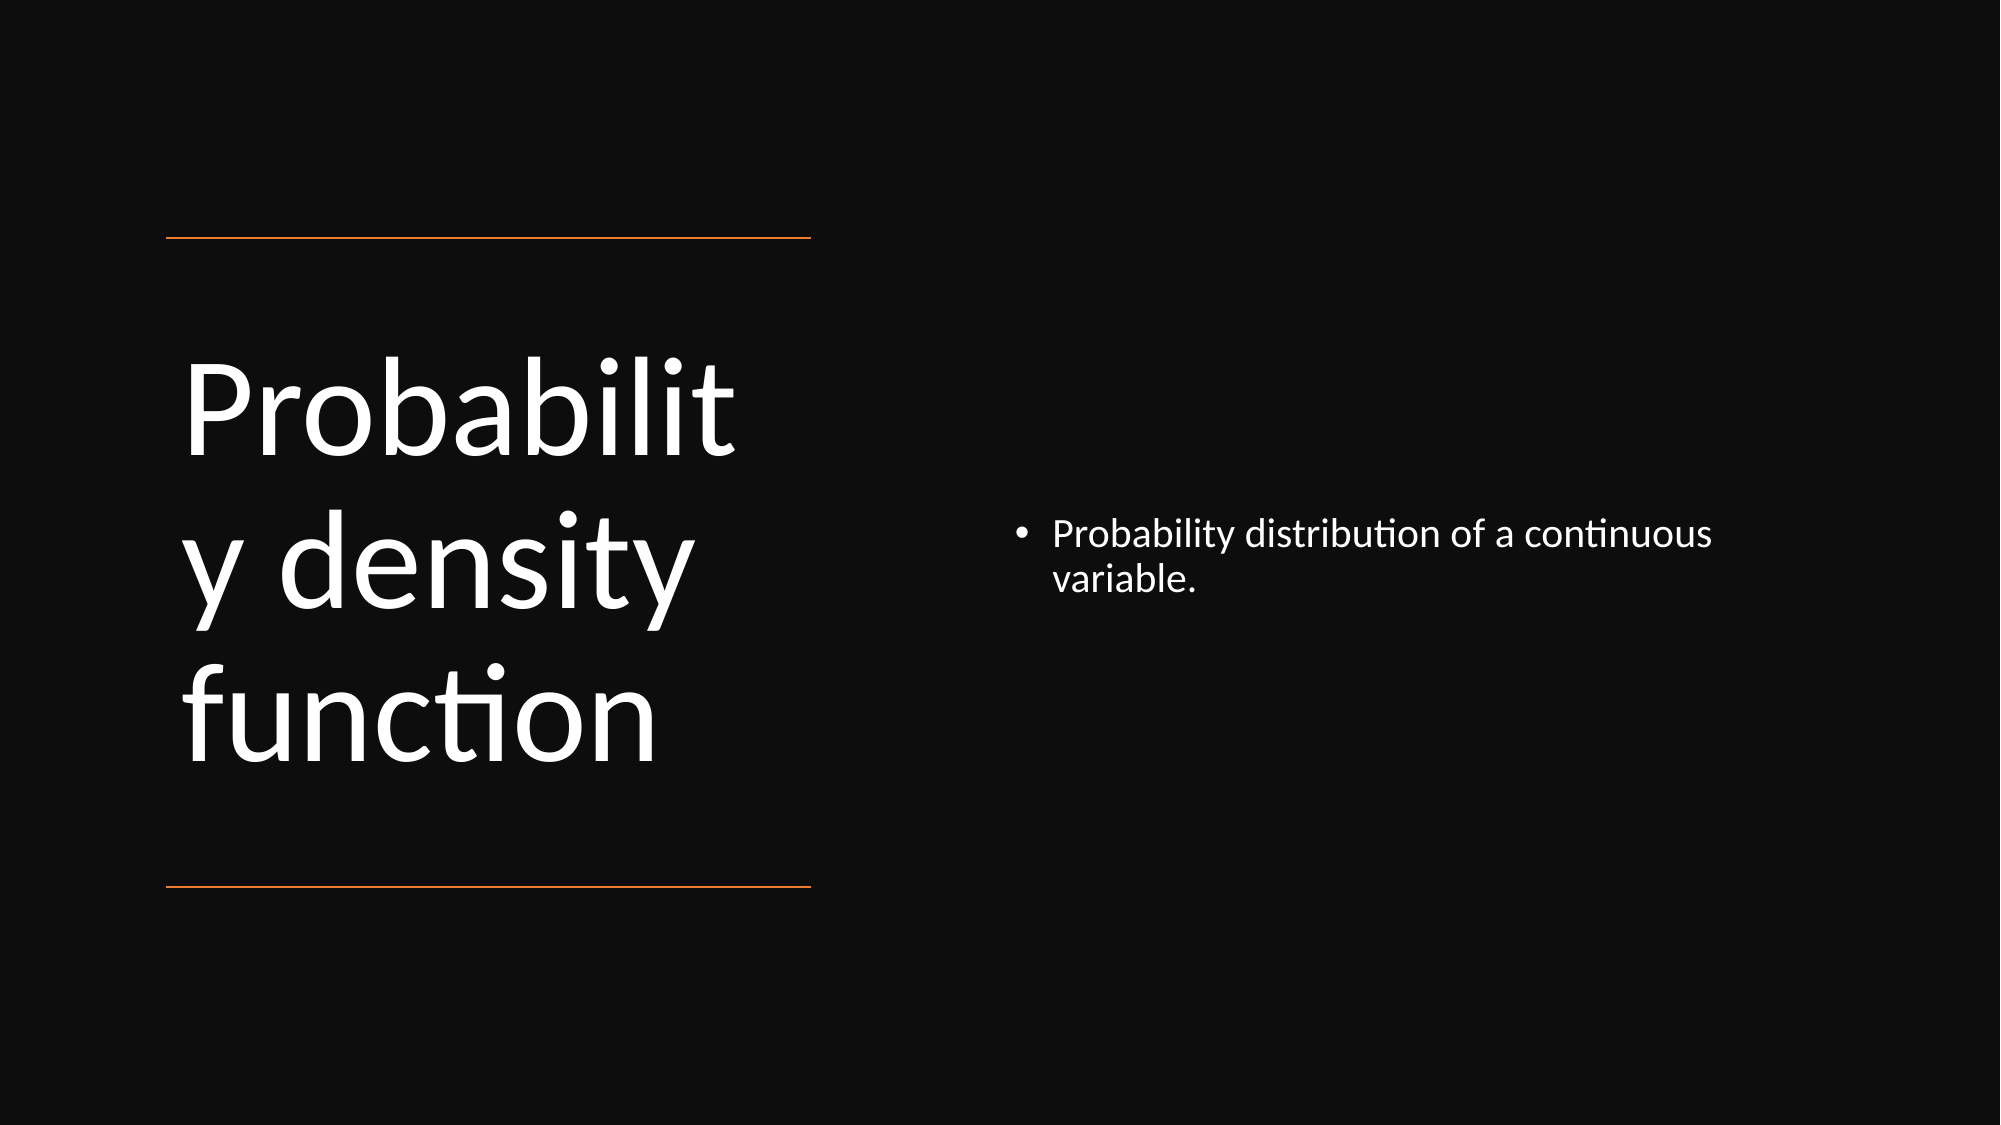

Probability distribution of a continuous variable.
# Probability density function